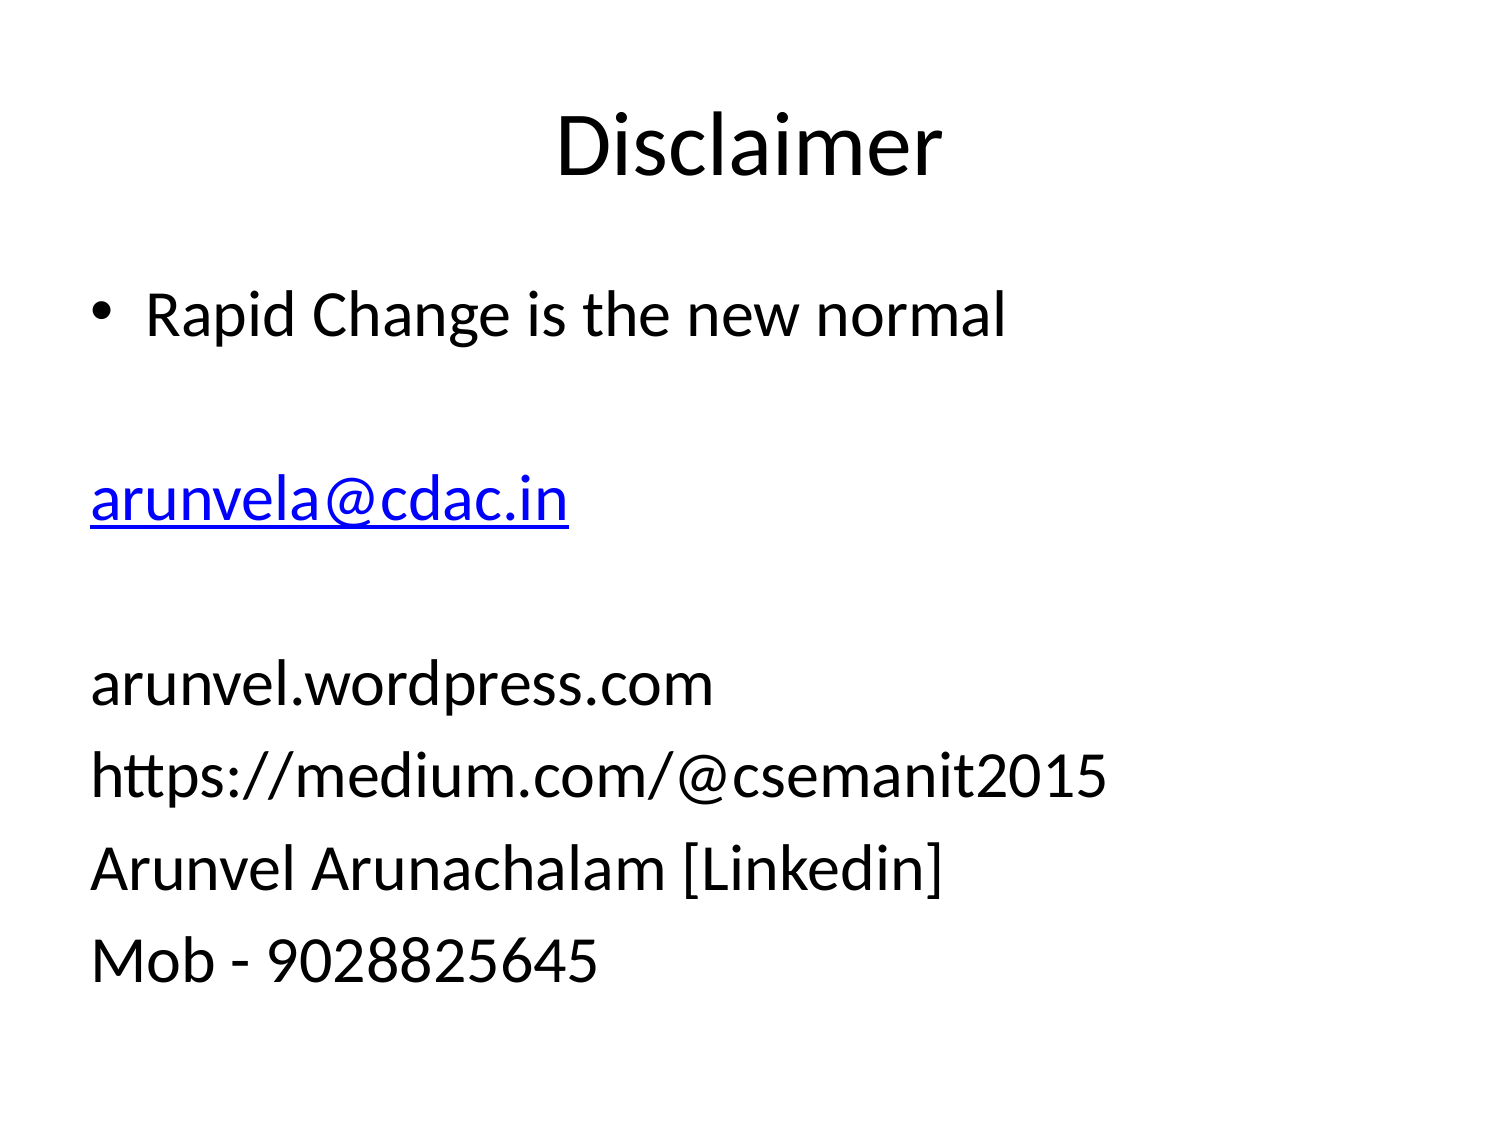

# Disclaimer
Rapid Change is the new normal

arunvela@cdac.in

arunvel.wordpress.com
https://medium.com/@csemanit2015
Arunvel Arunachalam [Linkedin]
Mob - 9028825645